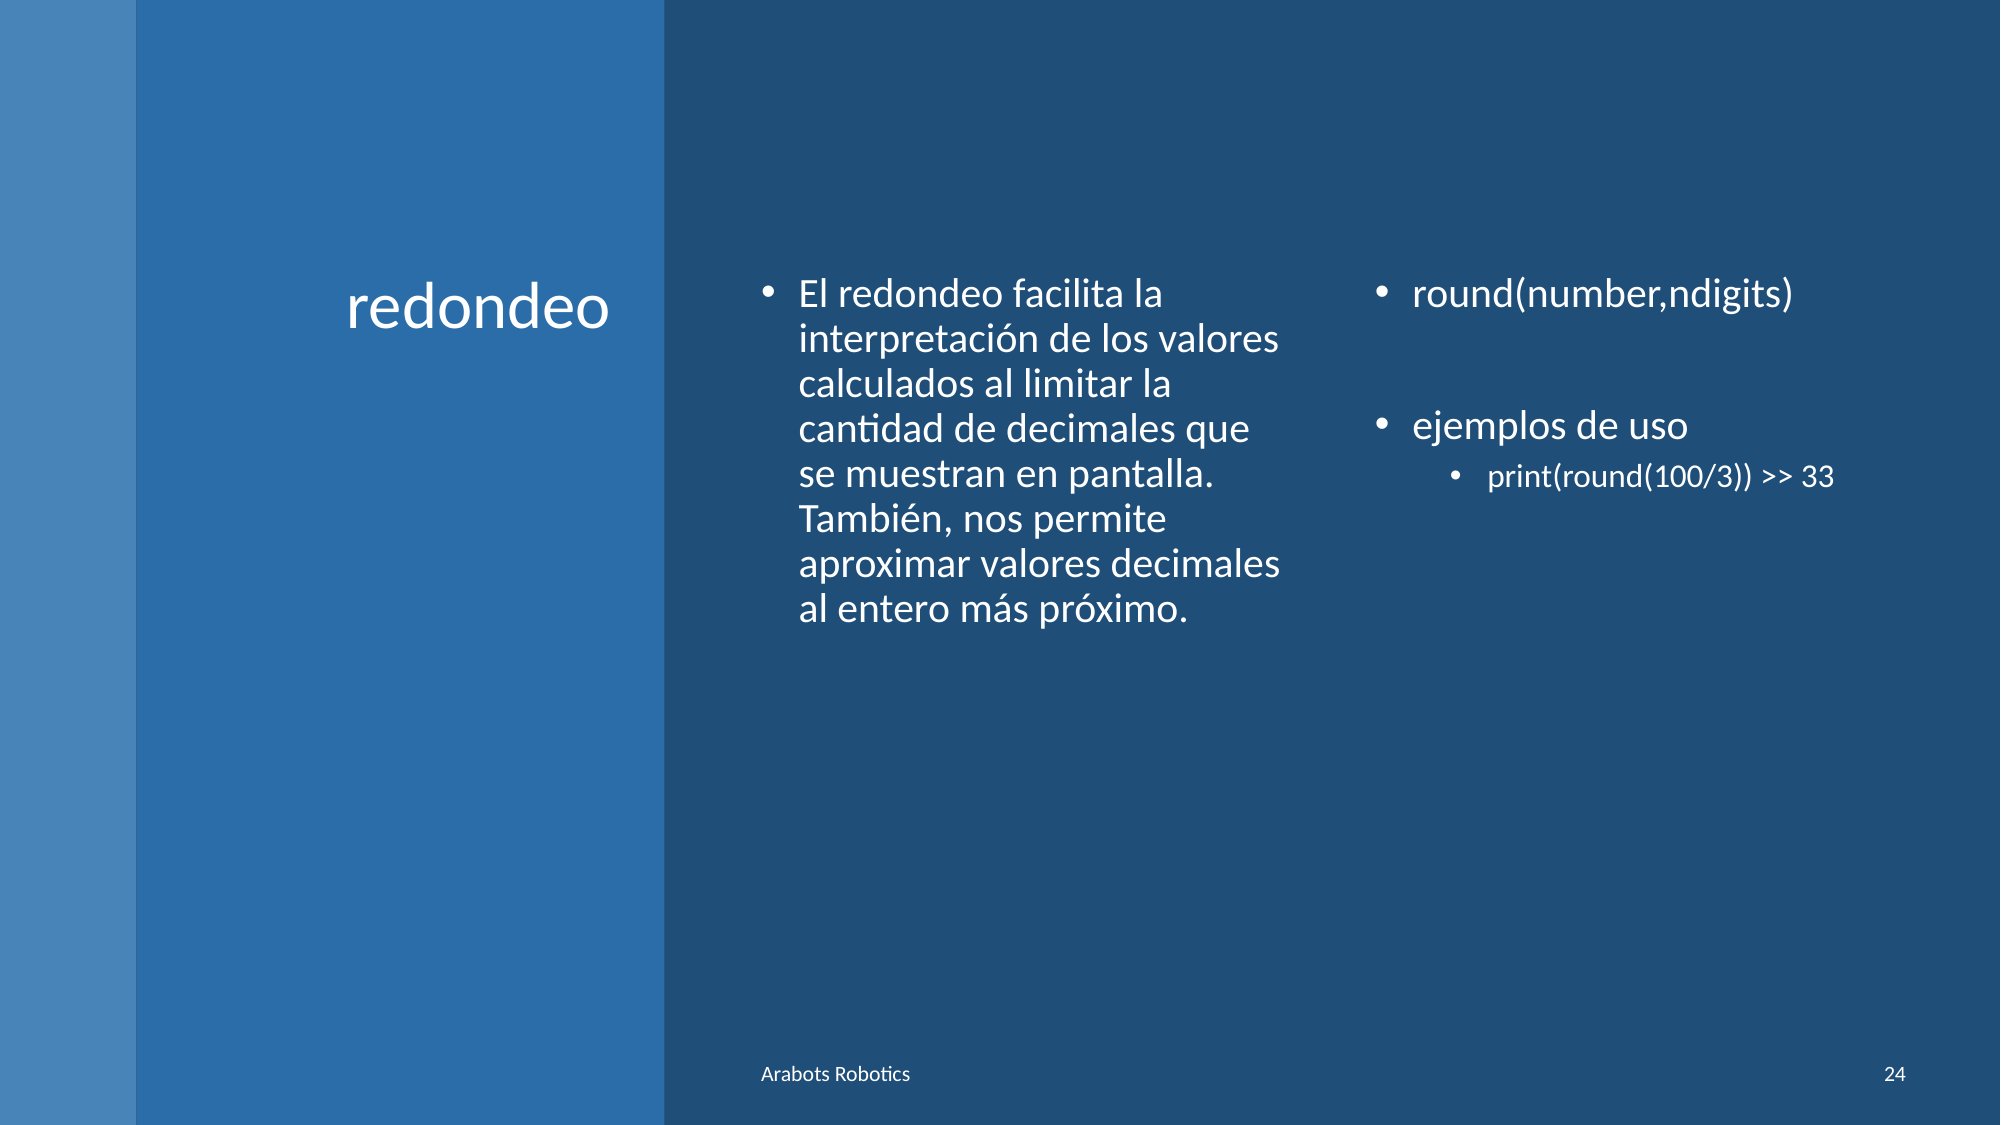

# redondeo
El redondeo facilita la interpretación de los valores calculados al limitar la cantidad de decimales que se muestran en pantalla. También, nos permite aproximar valores decimales al entero más próximo.
round(number,ndigits)

ejemplos de uso
print(round(100/3)) >> 33
Arabots Robotics
24